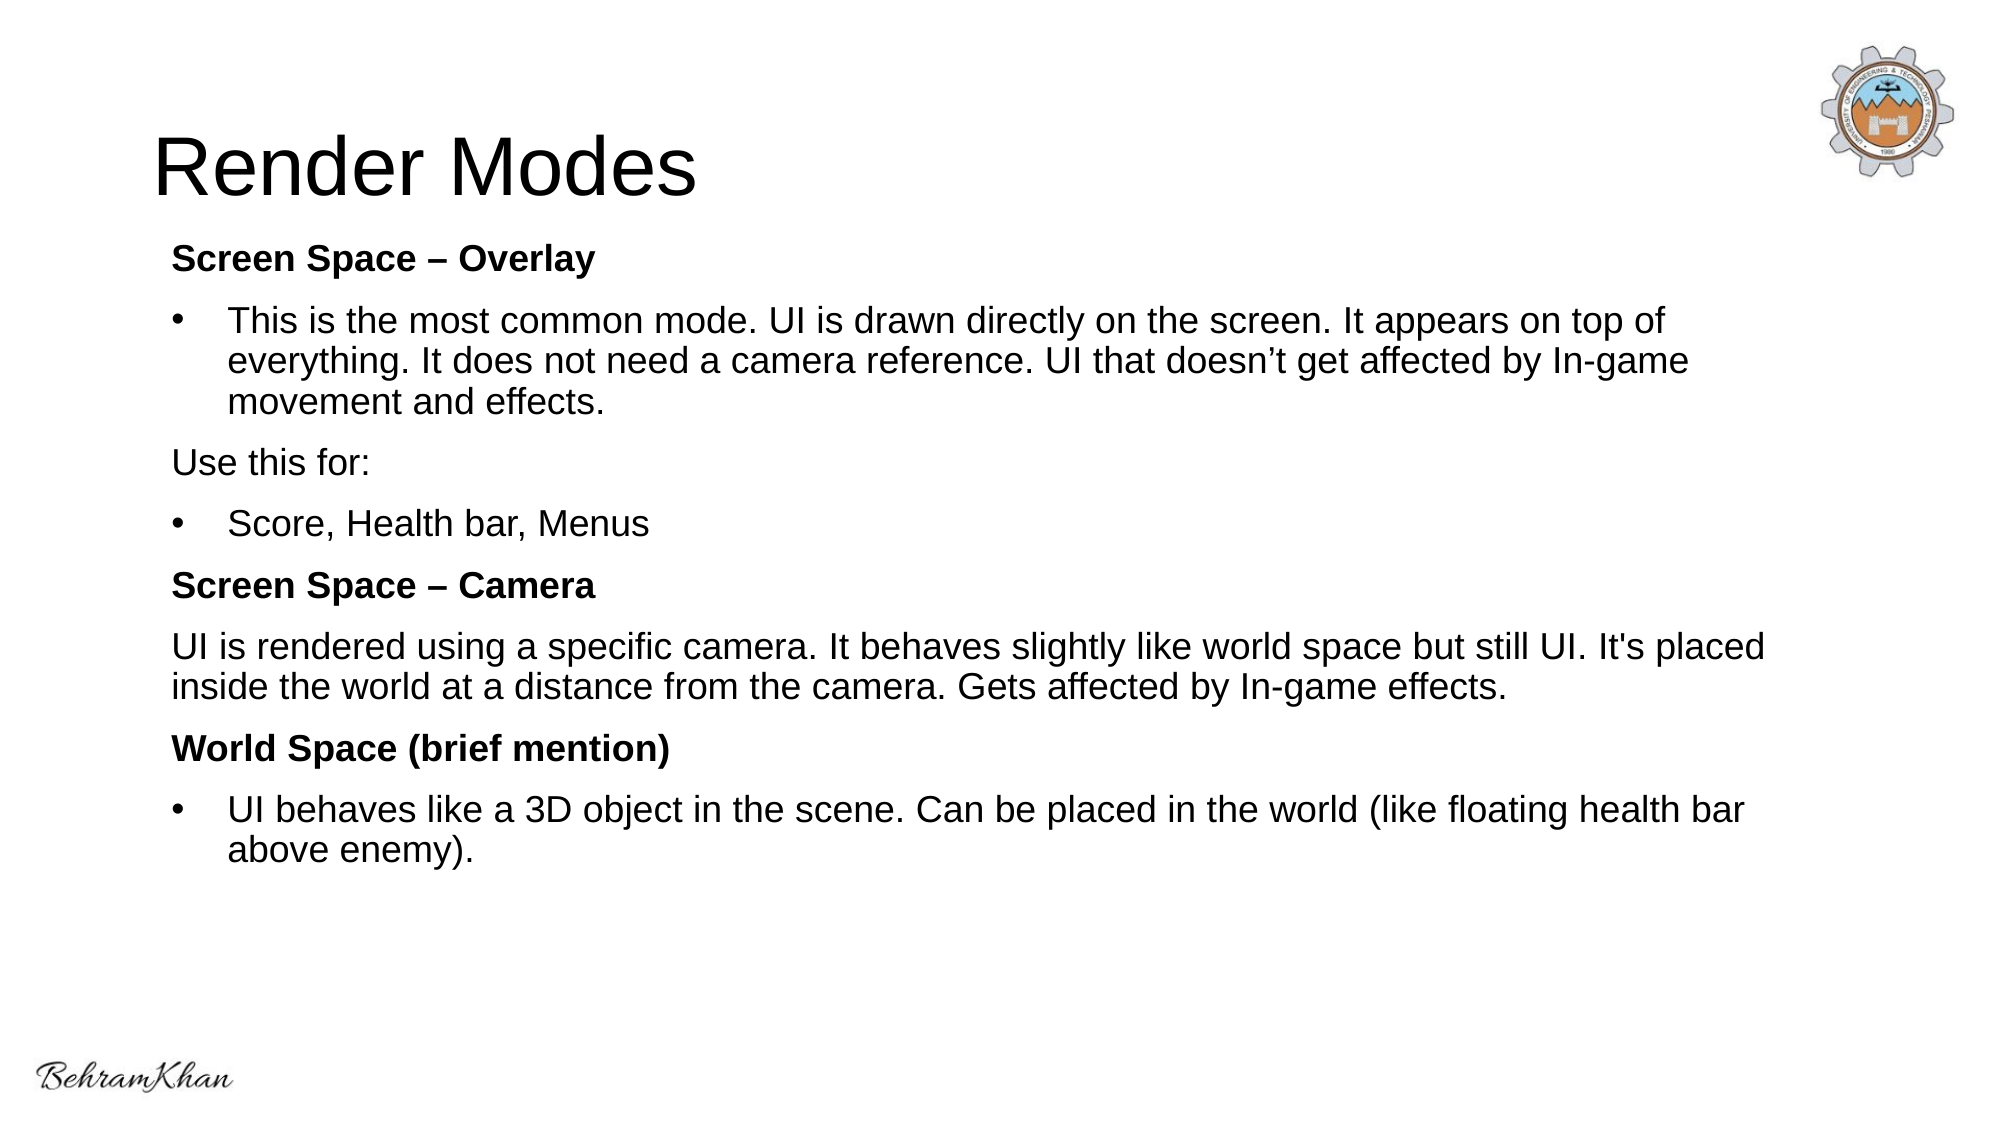

# Render Modes
Screen Space – Overlay
This is the most common mode. UI is drawn directly on the screen. It appears on top of everything. It does not need a camera reference. UI that doesn’t get affected by In-game movement and effects.
Use this for:
Score, Health bar, Menus
Screen Space – Camera
UI is rendered using a specific camera. It behaves slightly like world space but still UI. It's placed inside the world at a distance from the camera. Gets affected by In-game effects.
World Space (brief mention)
UI behaves like a 3D object in the scene. Can be placed in the world (like floating health bar above enemy).